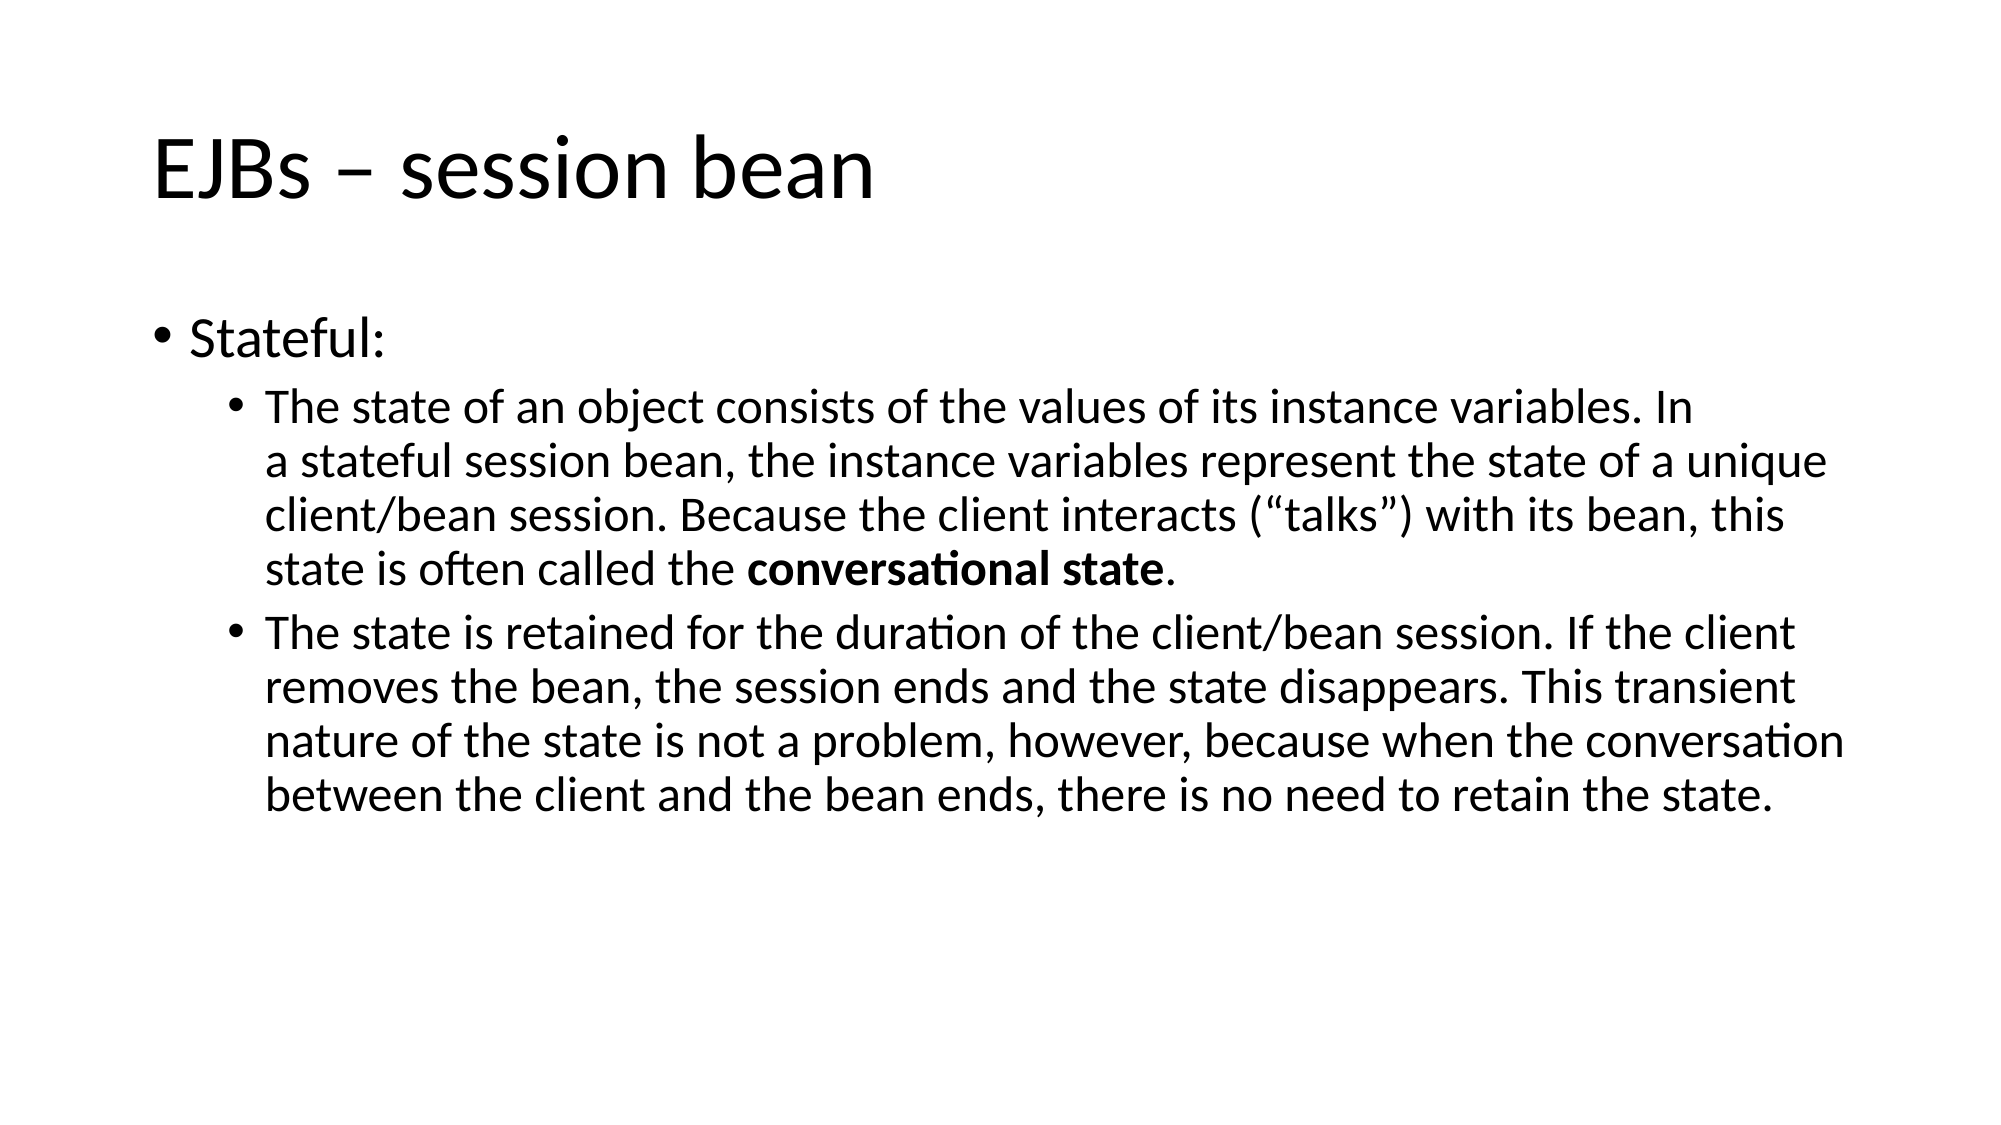

# EJBs – session bean
Stateful:
The state of an object consists of the values of its instance variables. In a stateful session bean, the instance variables represent the state of a unique client/bean session. Because the client interacts (“talks”) with its bean, this state is often called the conversational state.
The state is retained for the duration of the client/bean session. If the client removes the bean, the session ends and the state disappears. This transient nature of the state is not a problem, however, because when the conversation between the client and the bean ends, there is no need to retain the state.